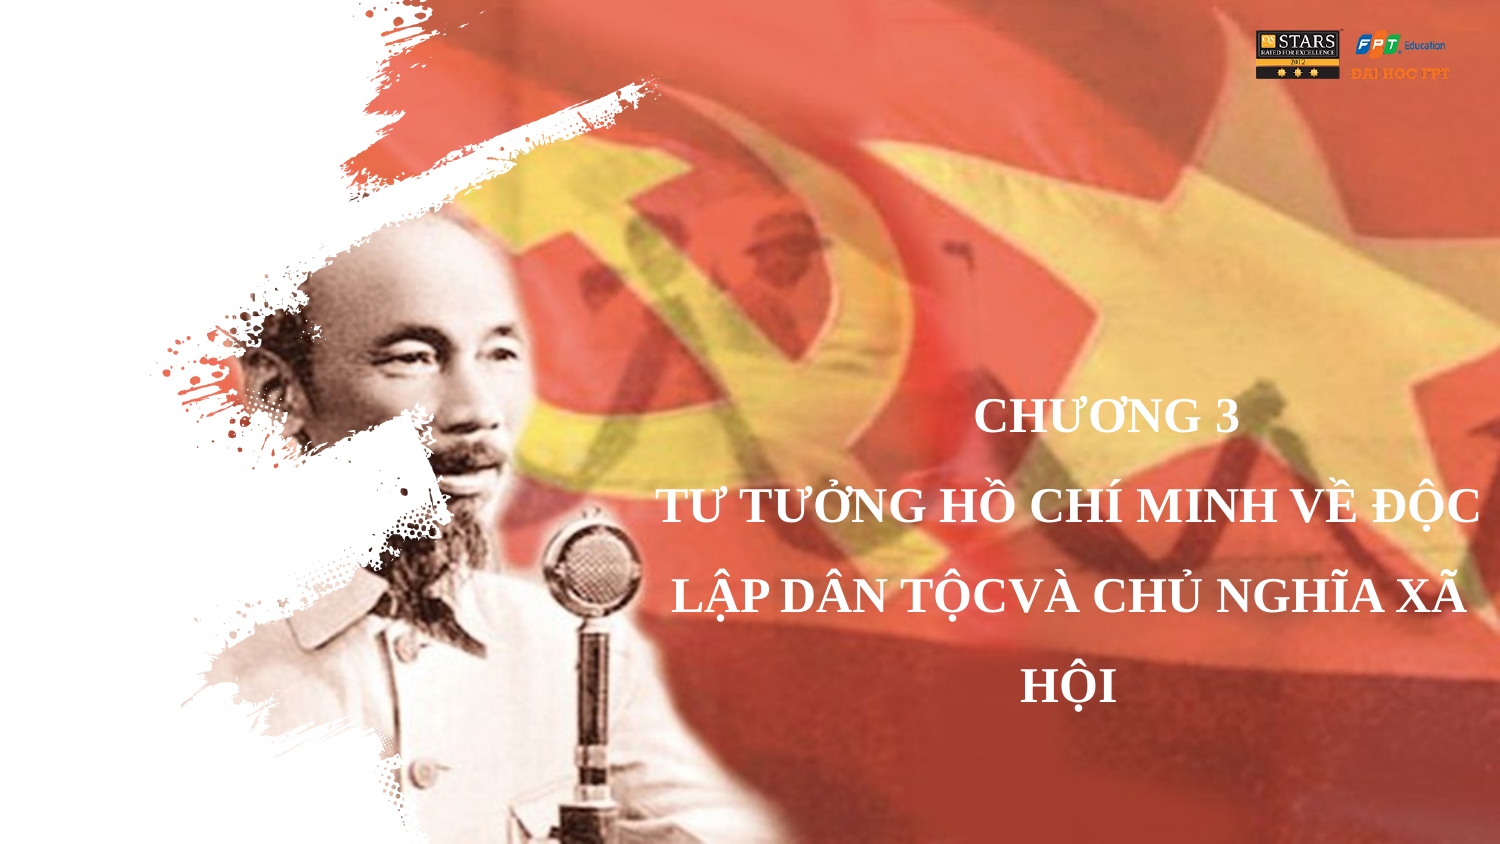

# Chương 3 TƯ TƯỞNG HỒ CHÍ MINH VỀ ĐỘC LẬP DÂN TỘCVÀ CHỦ NGHĨA XÃ HỘI